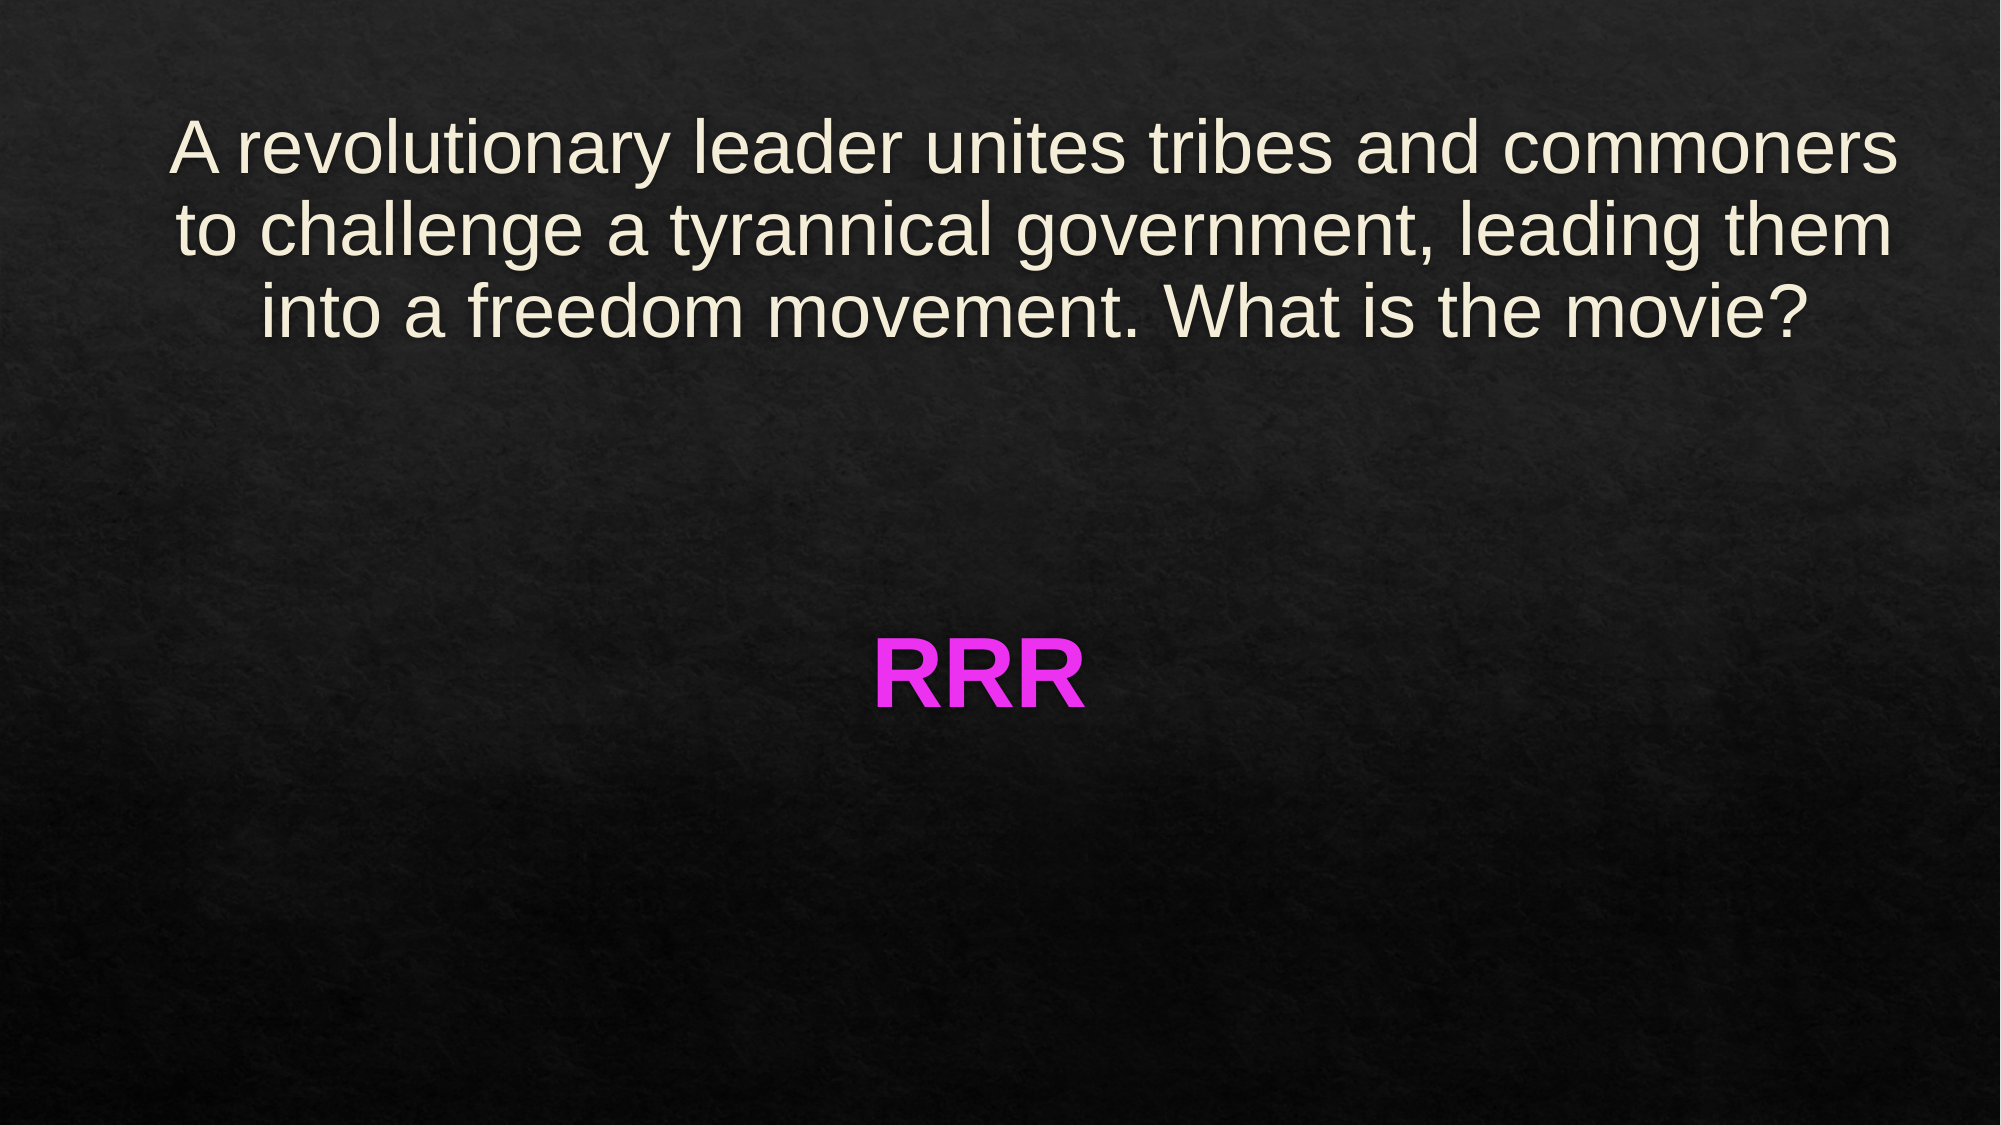

# A revolutionary leader unites tribes and commoners to challenge a tyrannical government, leading them into a freedom movement. What is the movie?
RRR